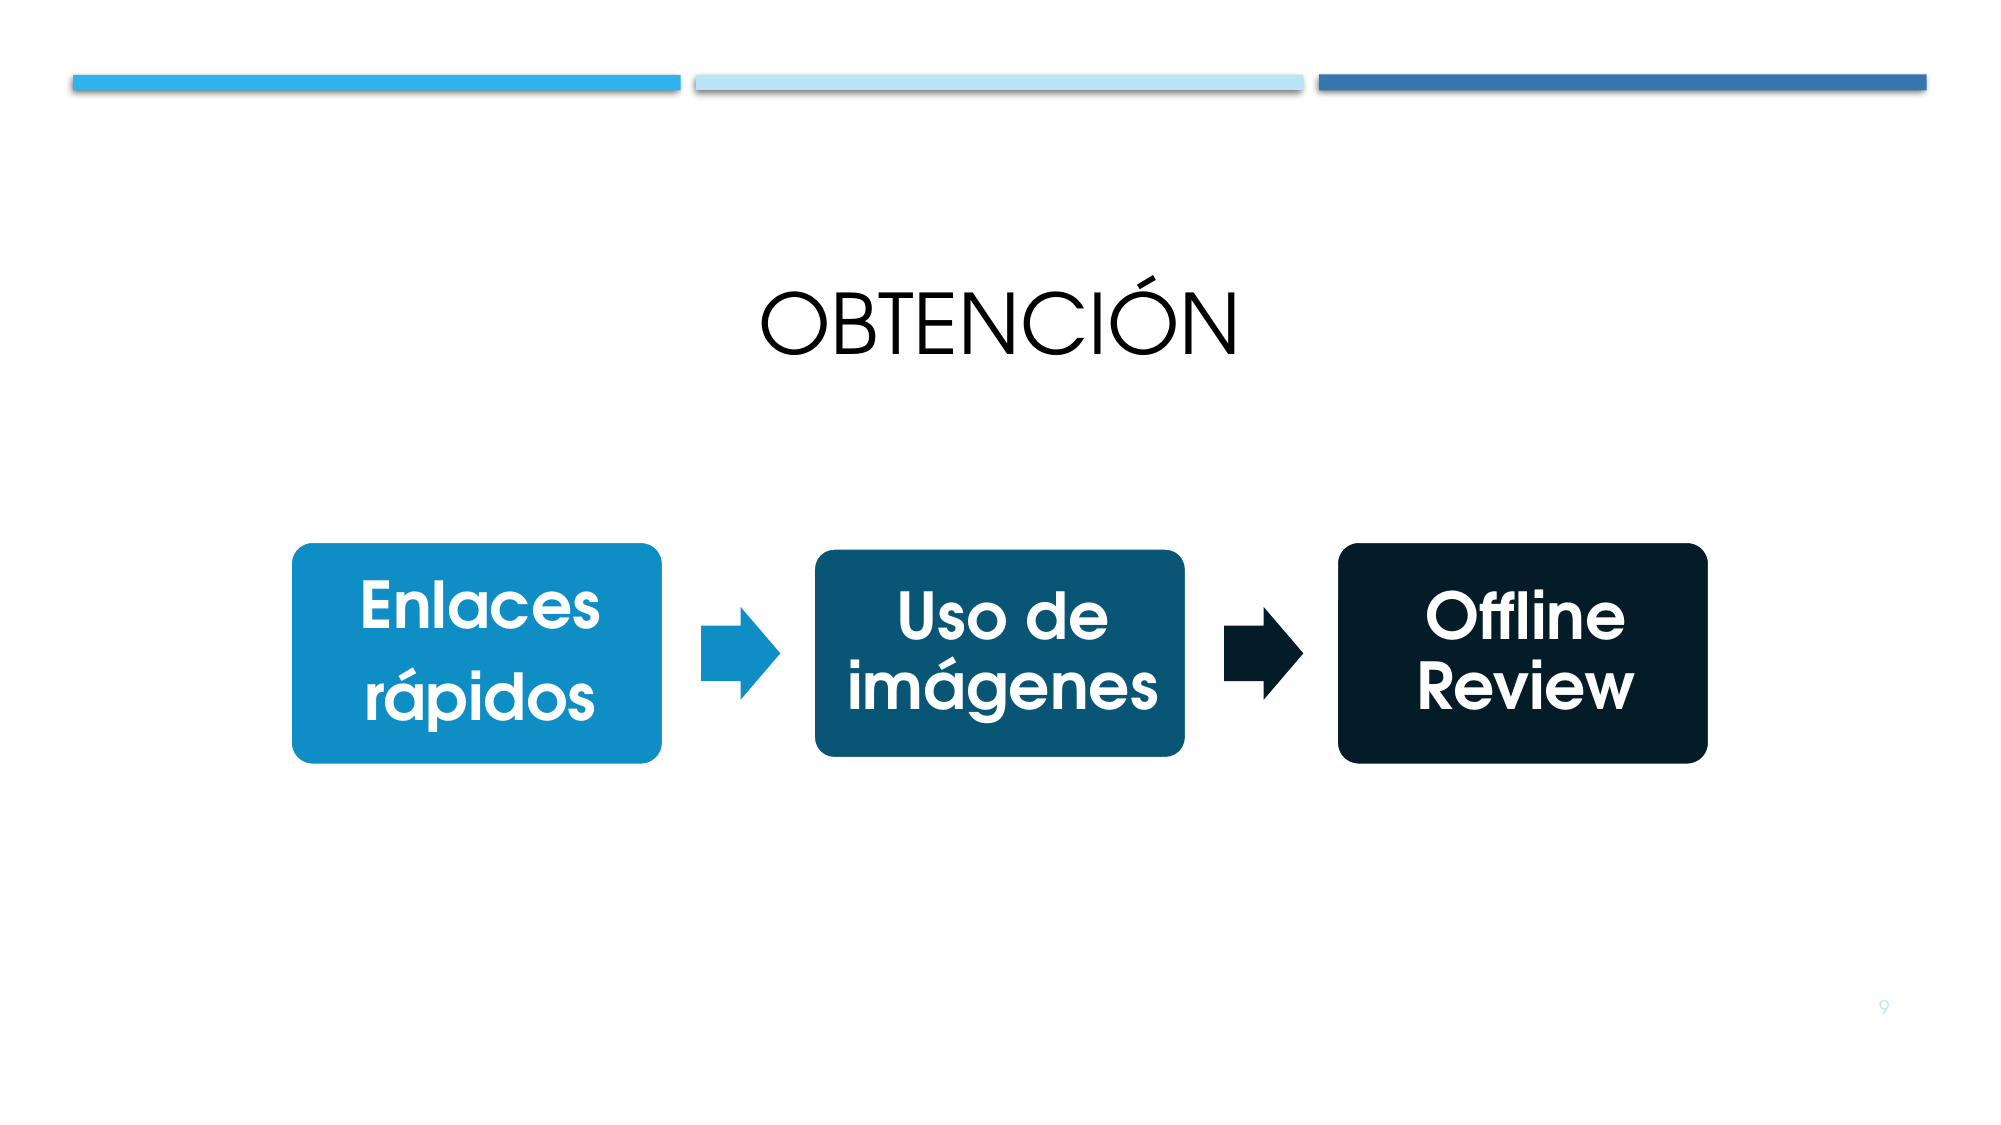

Obtención
Enlaces
rápidos

Uso de imágenes

Offline Review
9